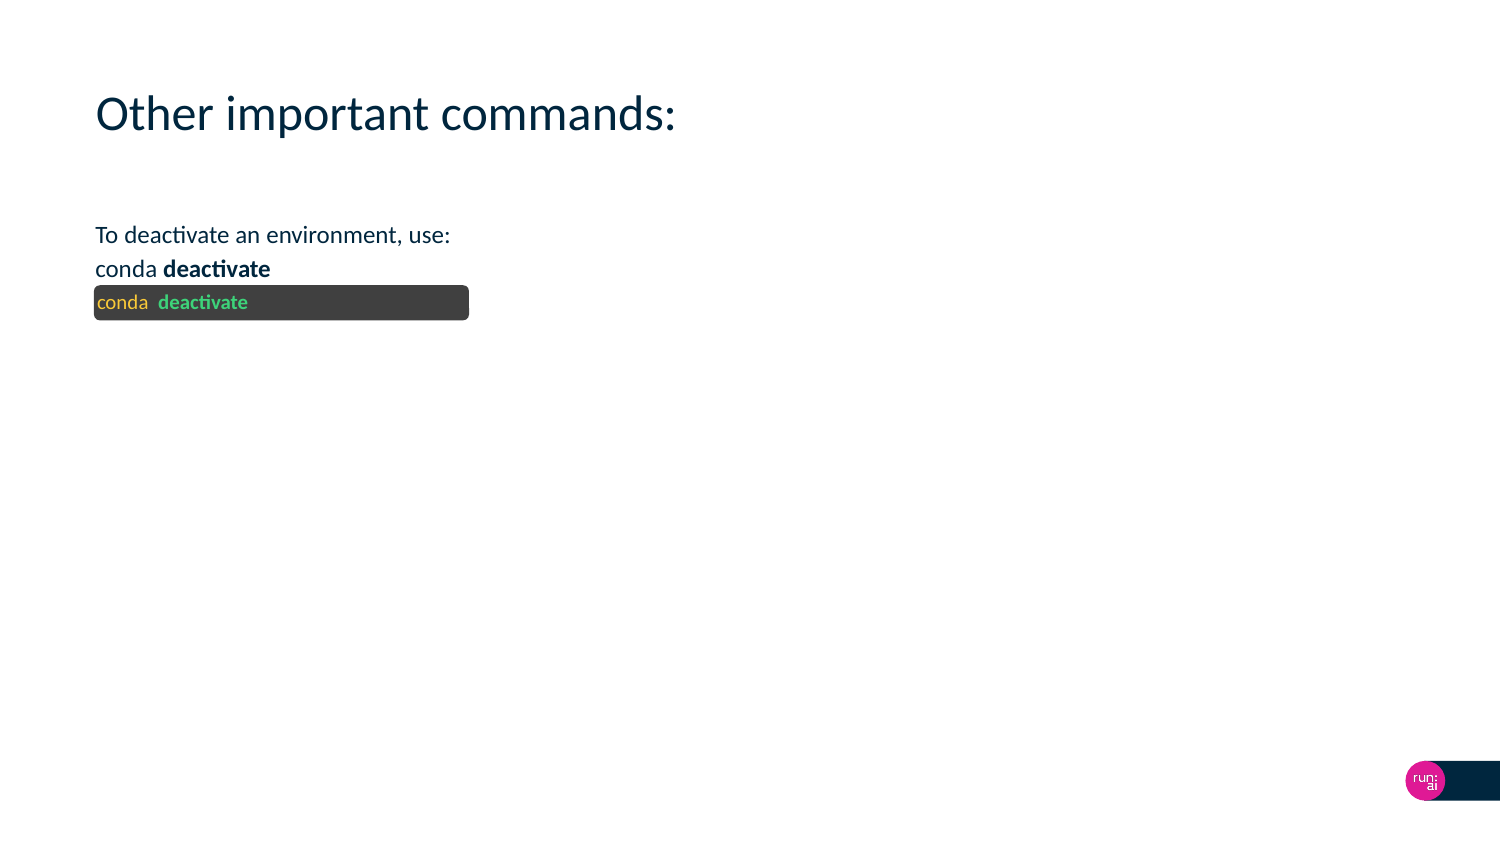

# Other important commands:
To deactivate an environment, use:
conda deactivate
conda  deactivate